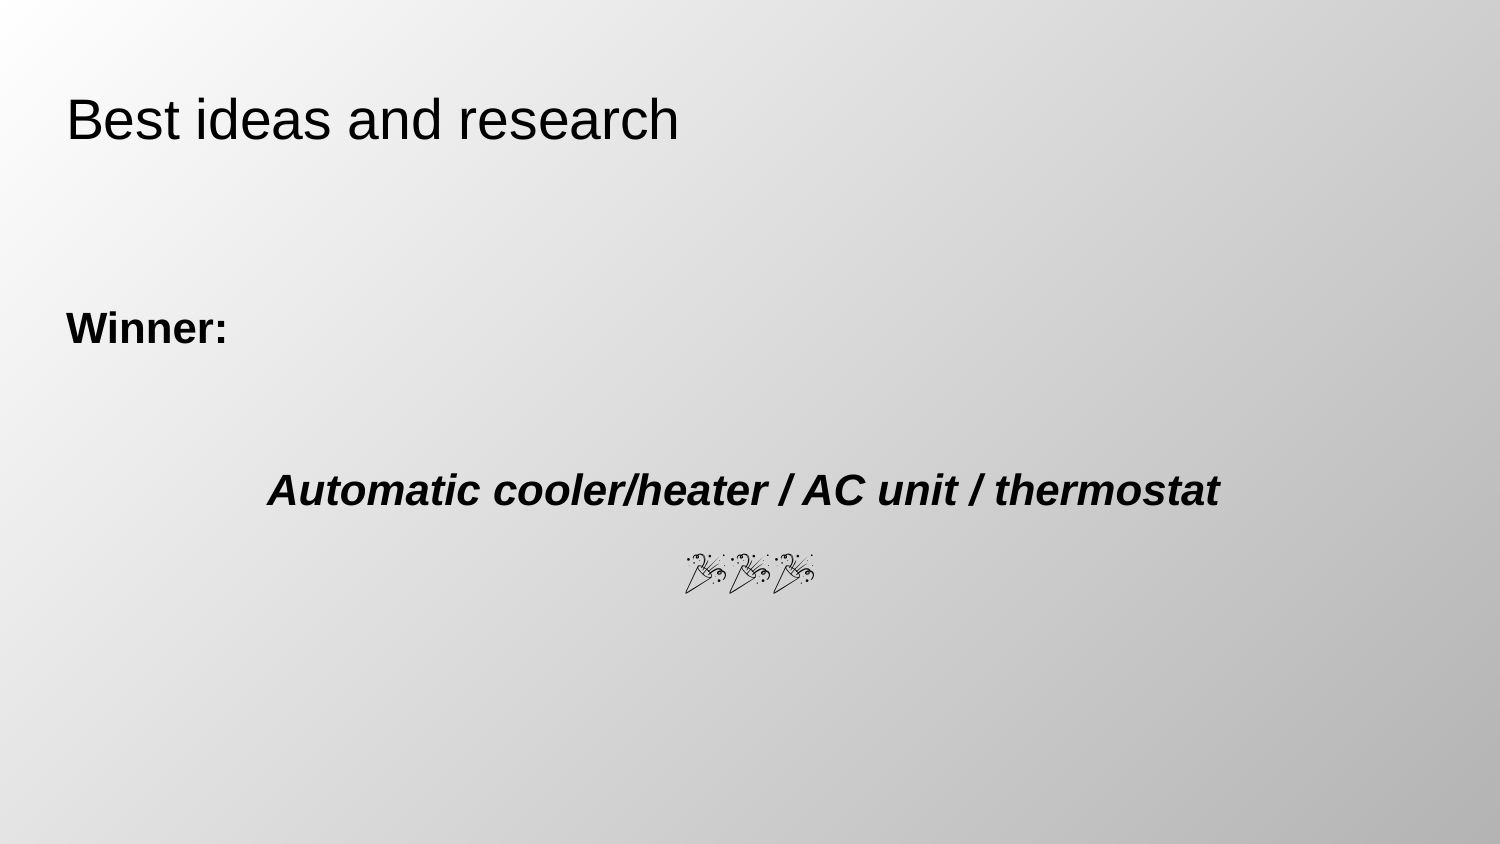

# Best ideas and research

Winner:

Automatic cooler/heater / AC unit / thermostat
🎉🎉🎉